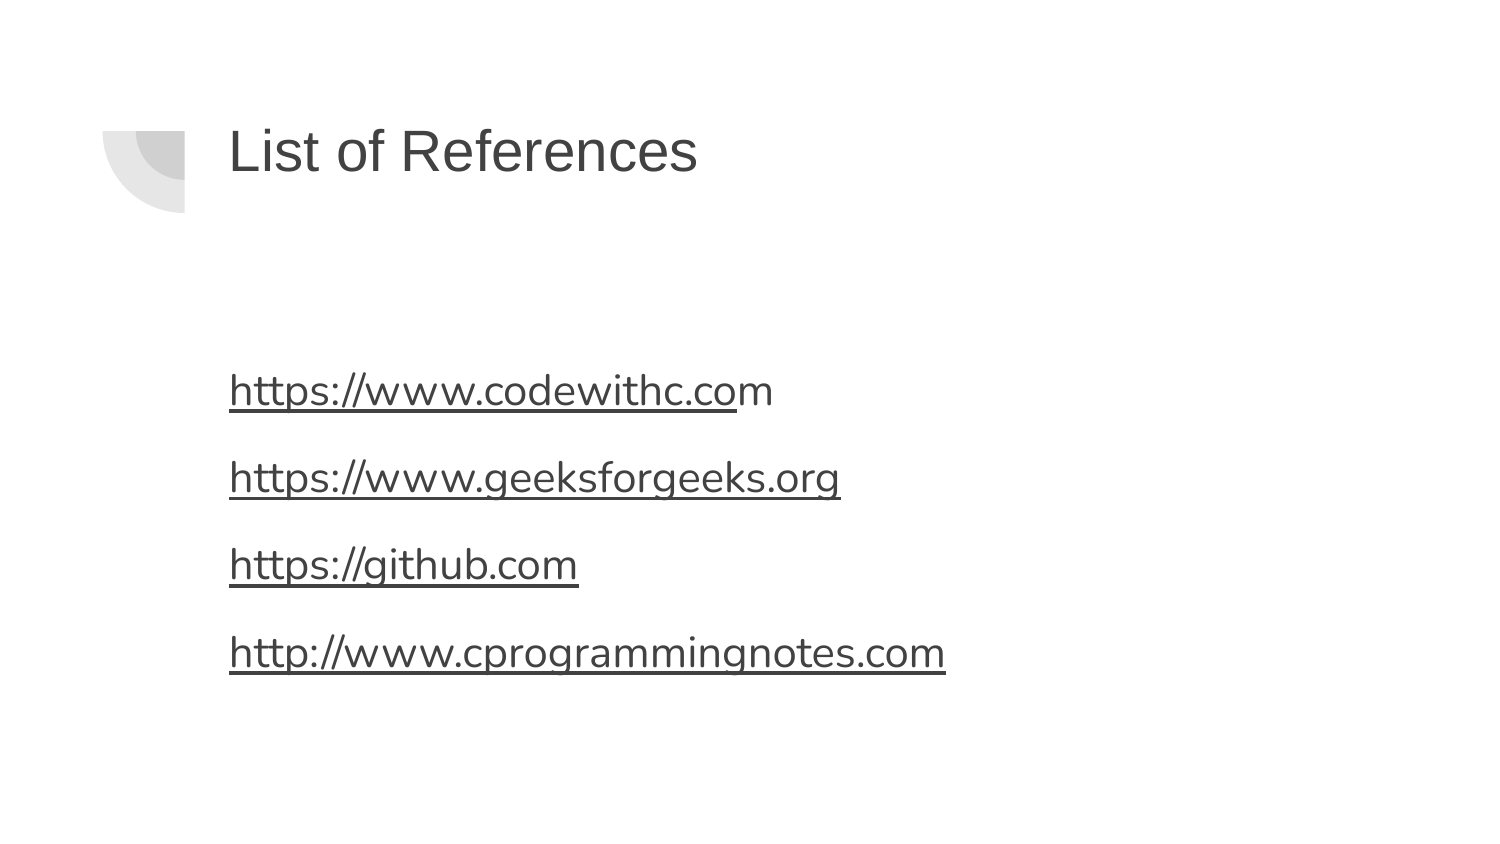

# List of References

https://www.codewithc.com
https://www.geeksforgeeks.org
https://github.com
http://www.cprogrammingnotes.com